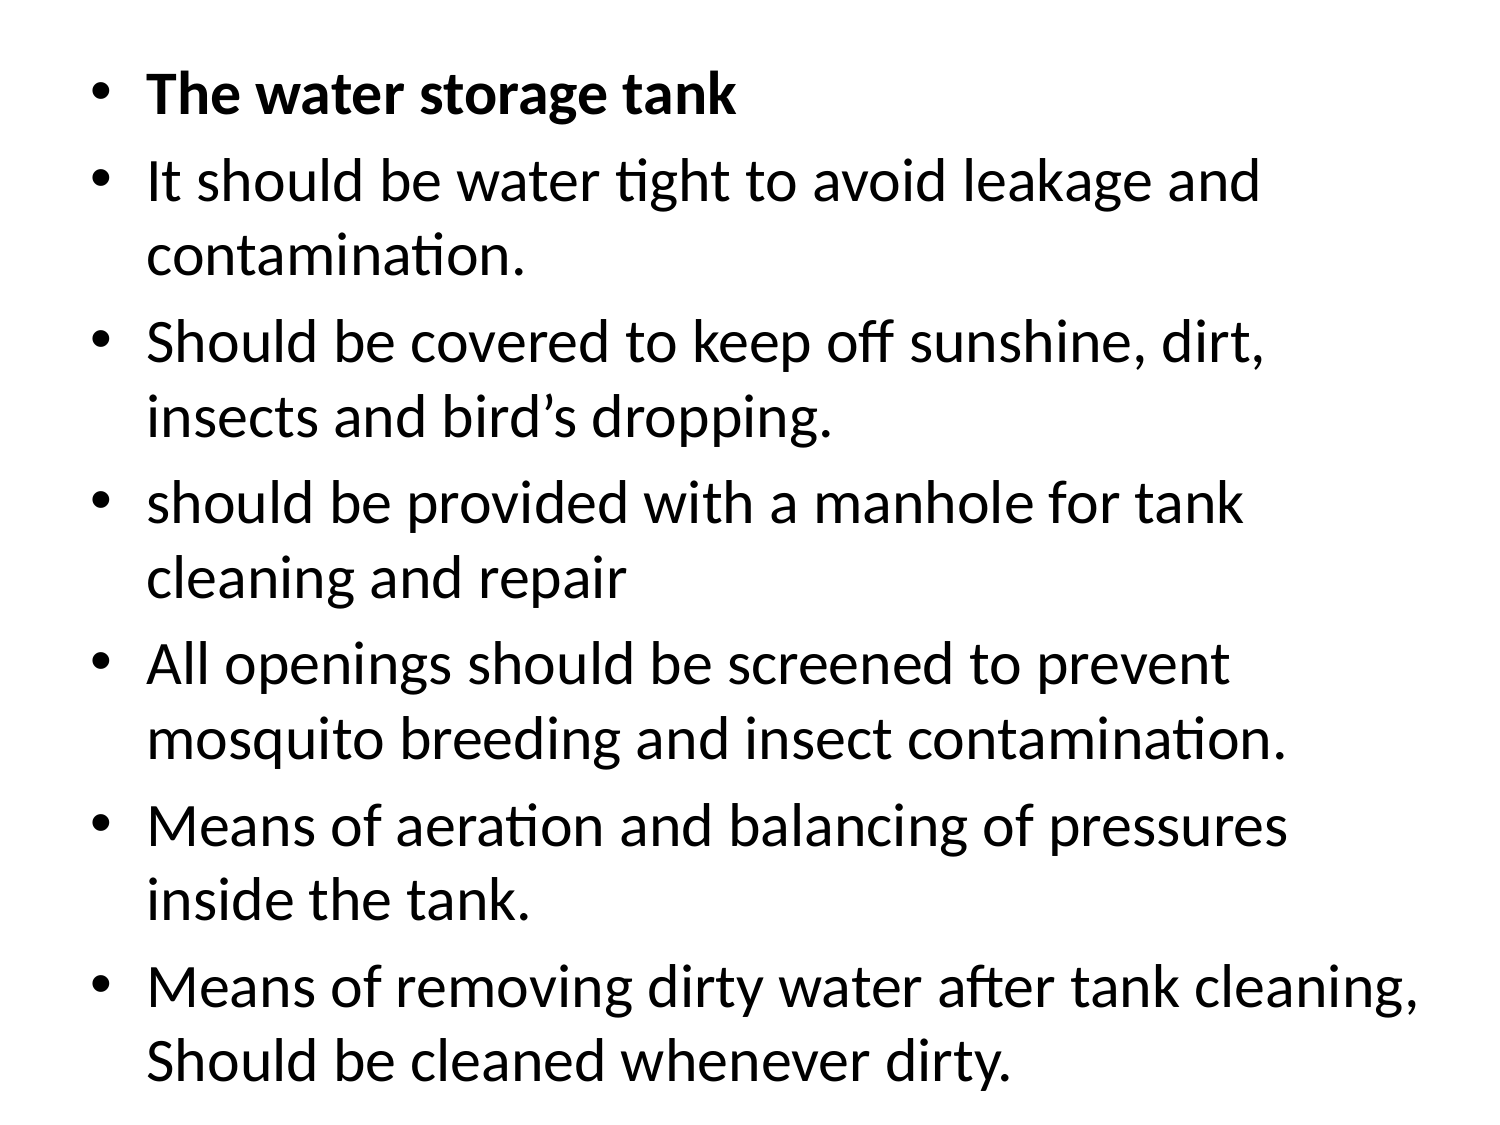

#
The water storage tank
It should be water tight to avoid leakage and contamination.
Should be covered to keep off sunshine, dirt, insects and bird’s dropping.
should be provided with a manhole for tank cleaning and repair
All openings should be screened to prevent mosquito breeding and insect contamination.
Means of aeration and balancing of pressures inside the tank.
Means of removing dirty water after tank cleaning, Should be cleaned whenever dirty.